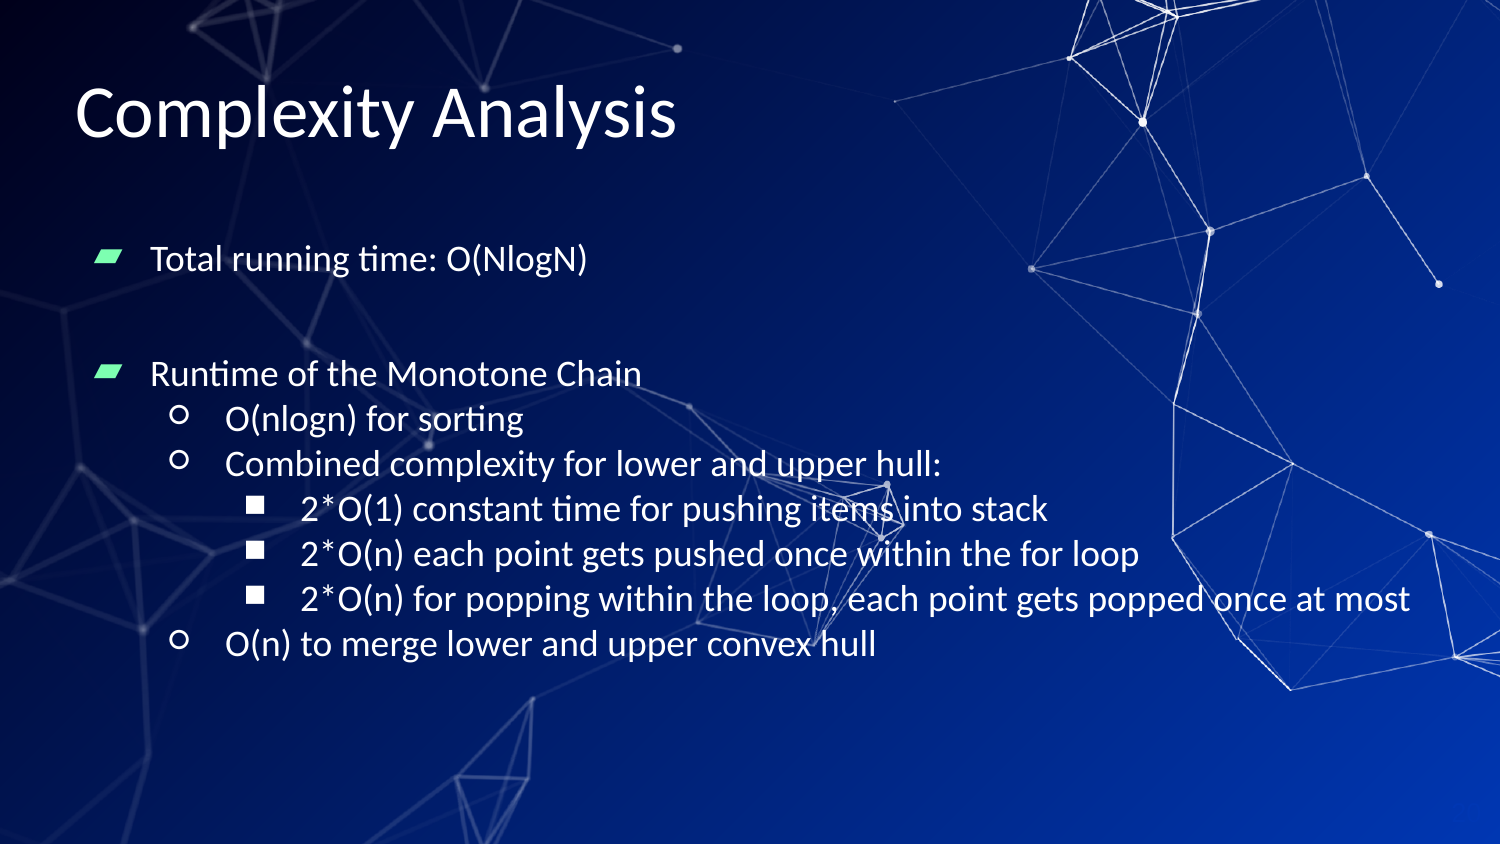

# Complexity Analysis
Total running time: O(NlogN)

Runtime of the Monotone Chain
O(nlogn) for sorting
Combined complexity for lower and upper hull:
2*O(1) constant time for pushing items into stack
2*O(n) each point gets pushed once within the for loop
2*O(n) for popping within the loop, each point gets popped once at most
O(n) to merge lower and upper convex hull
20